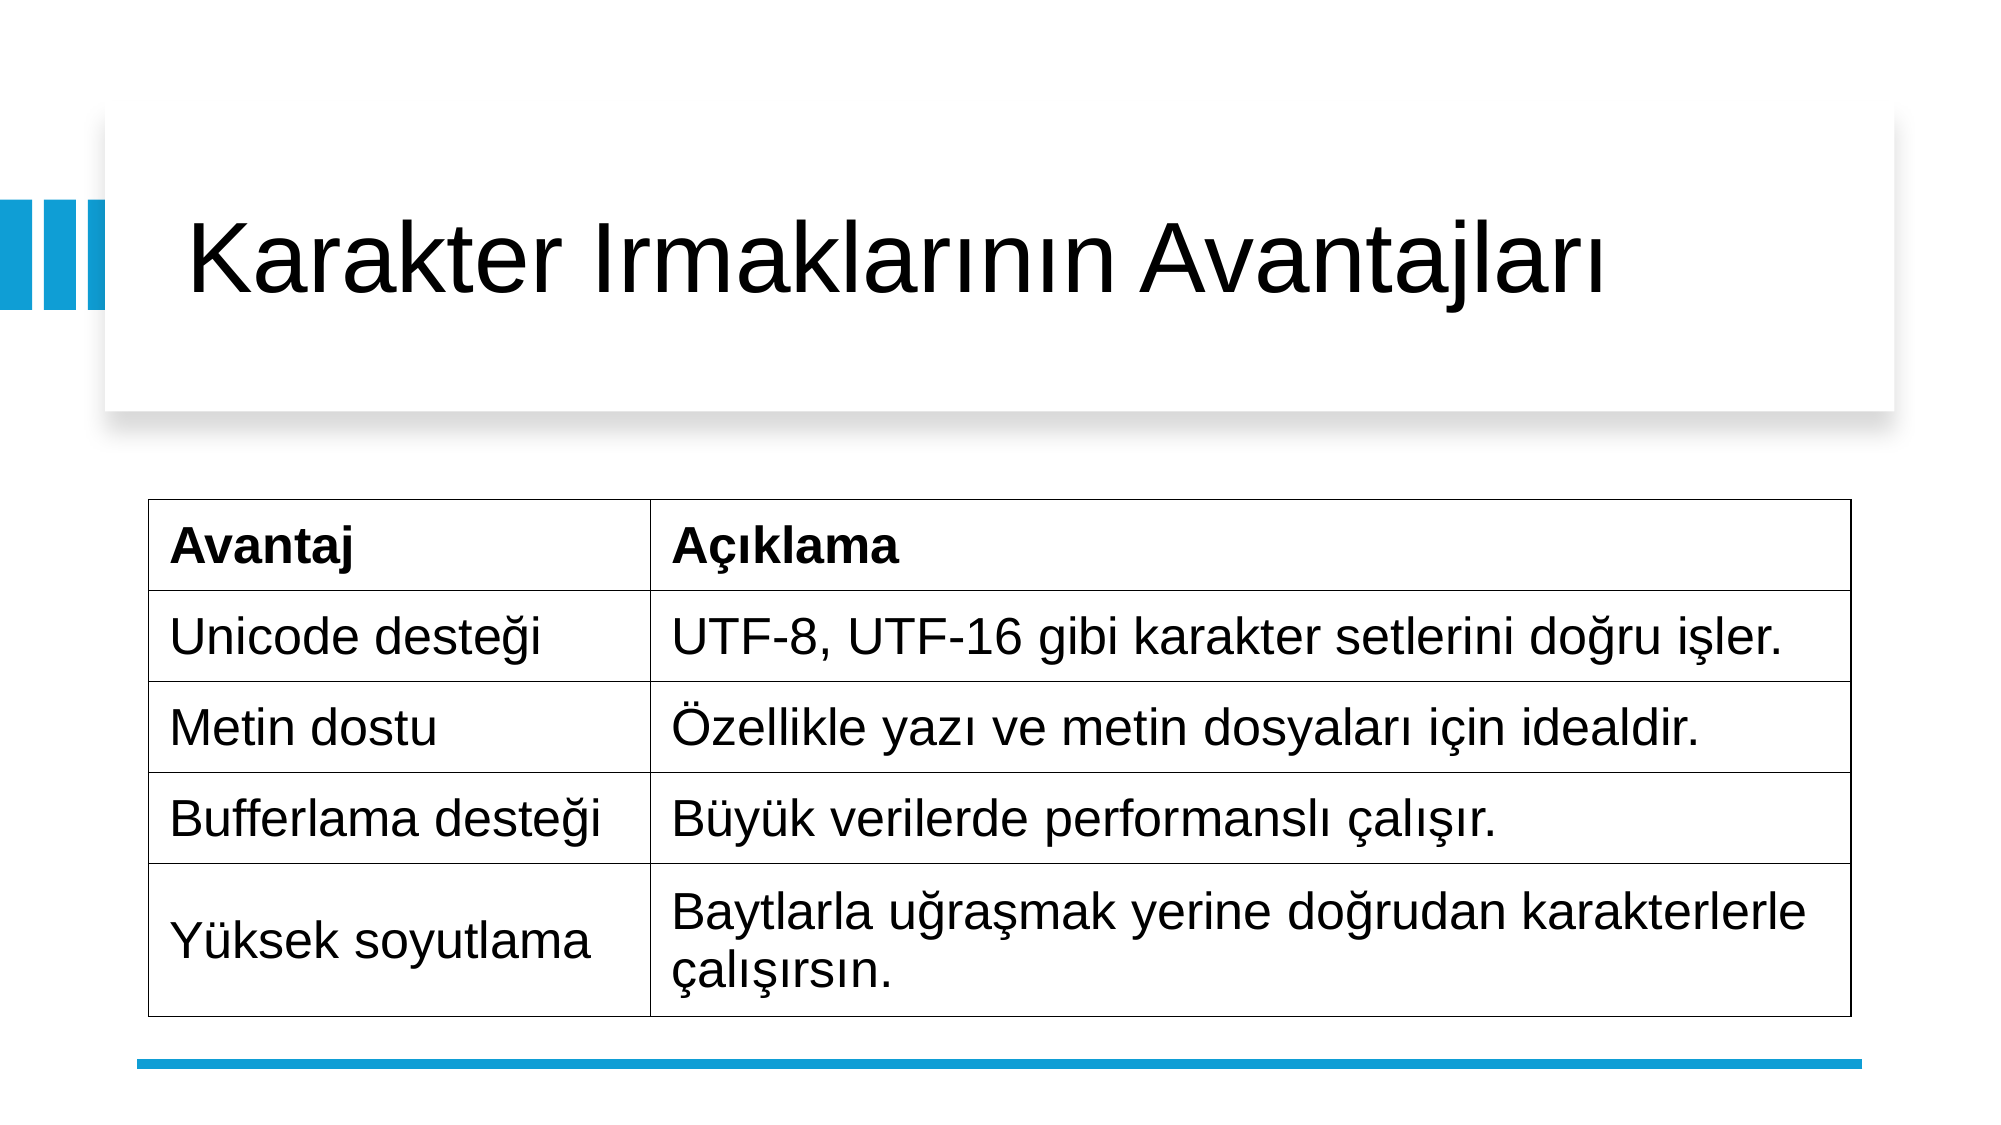

# Karakter Irmaklarının Avantajları

| Avantaj | Açıklama |
| --- | --- |
| Unicode desteği | UTF-8, UTF-16 gibi karakter setlerini doğru işler. |
| Metin dostu | Özellikle yazı ve metin dosyaları için idealdir. |
| Bufferlama desteği | Büyük verilerde performanslı çalışır. |
| Yüksek soyutlama | Baytlarla uğraşmak yerine doğrudan karakterlerle çalışırsın. |